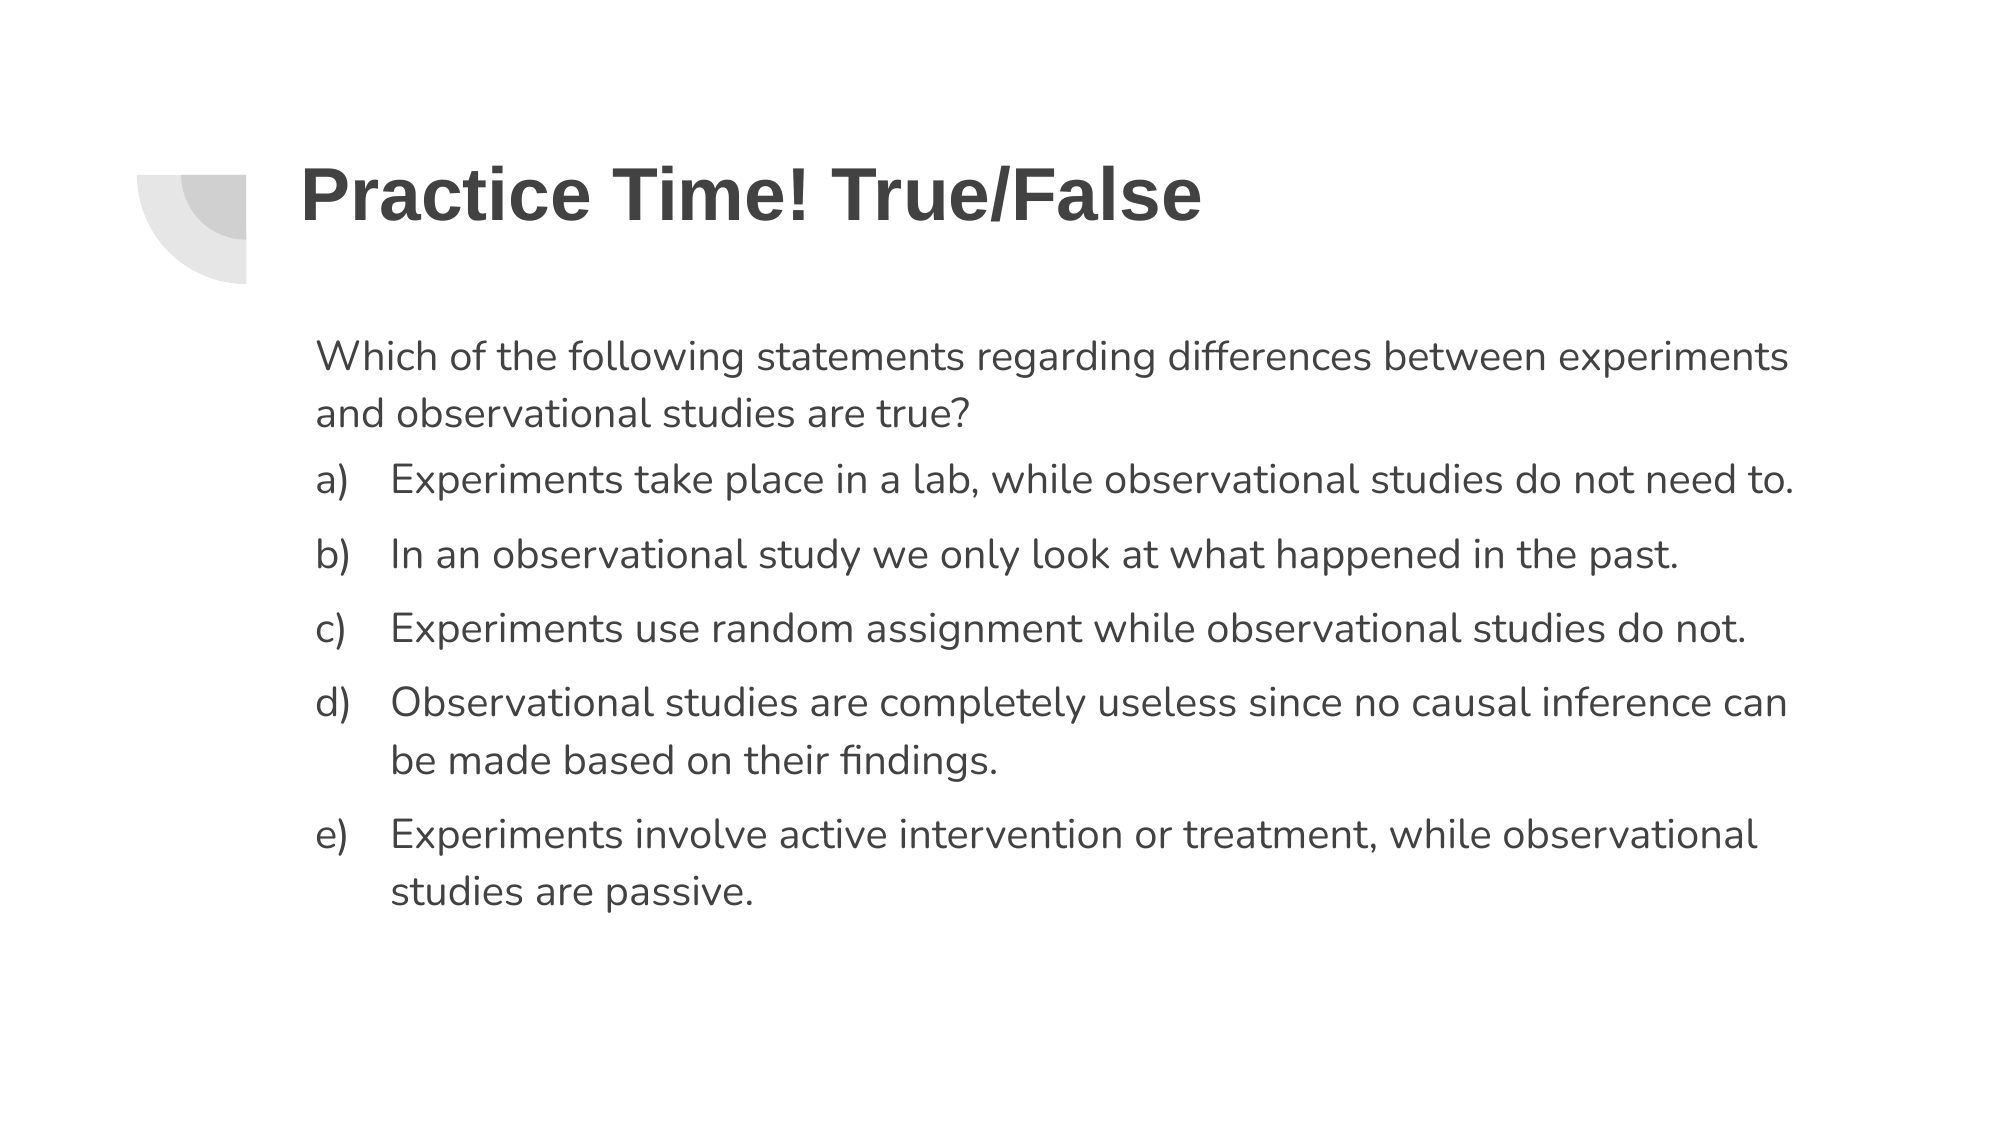

# Practice Time! True/False
Which of the following statements regarding differences between experiments and observational studies are true?
Experiments take place in a lab, while observational studies do not need to.
In an observational study we only look at what happened in the past.
Experiments use random assignment while observational studies do not.
Observational studies are completely useless since no causal inference can be made based on their findings.
Experiments involve active intervention or treatment, while observational studies are passive.